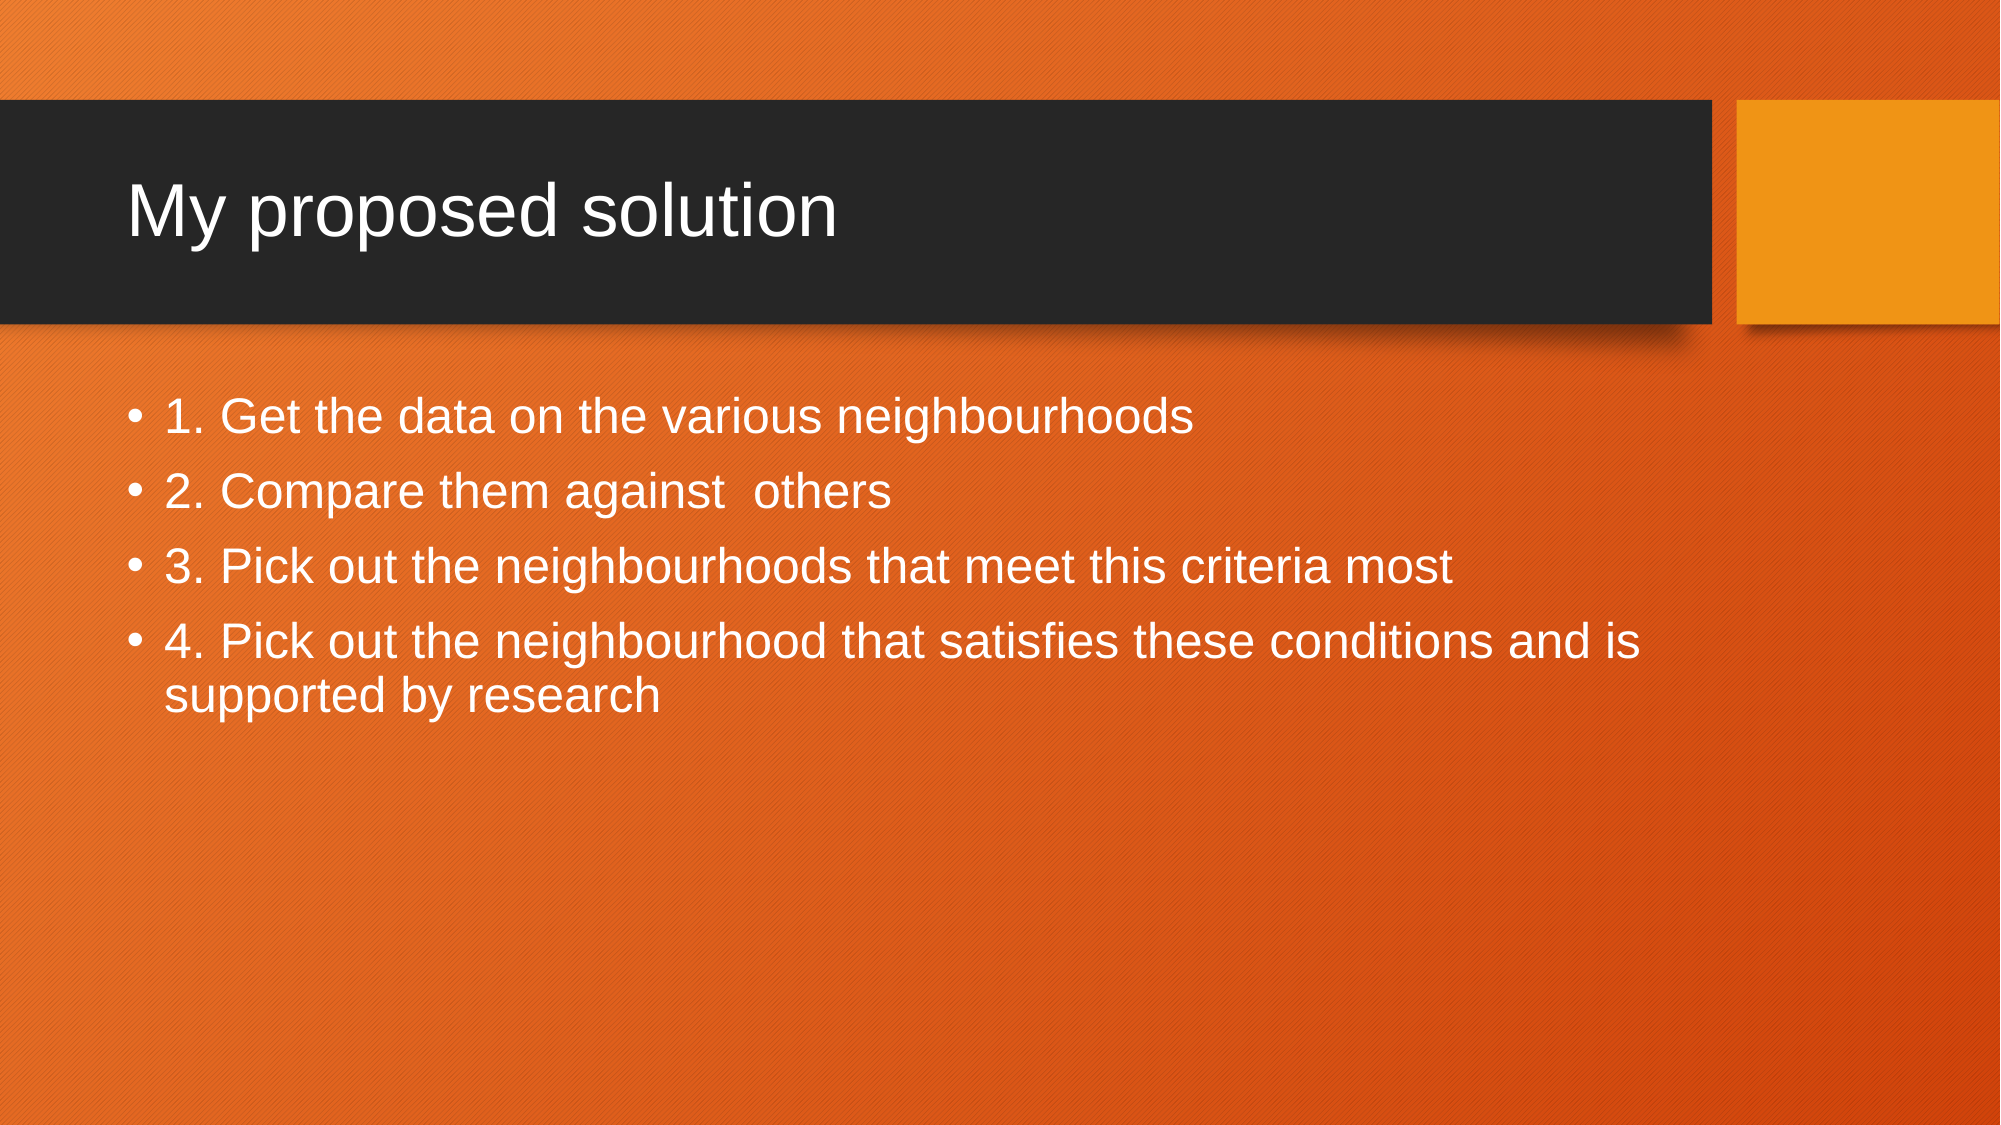

# My proposed solution
1. Get the data on the various neighbourhoods
2. Compare them against  others
3. Pick out the neighbourhoods that meet this criteria most
4. Pick out the neighbourhood that satisfies these conditions and is supported by research